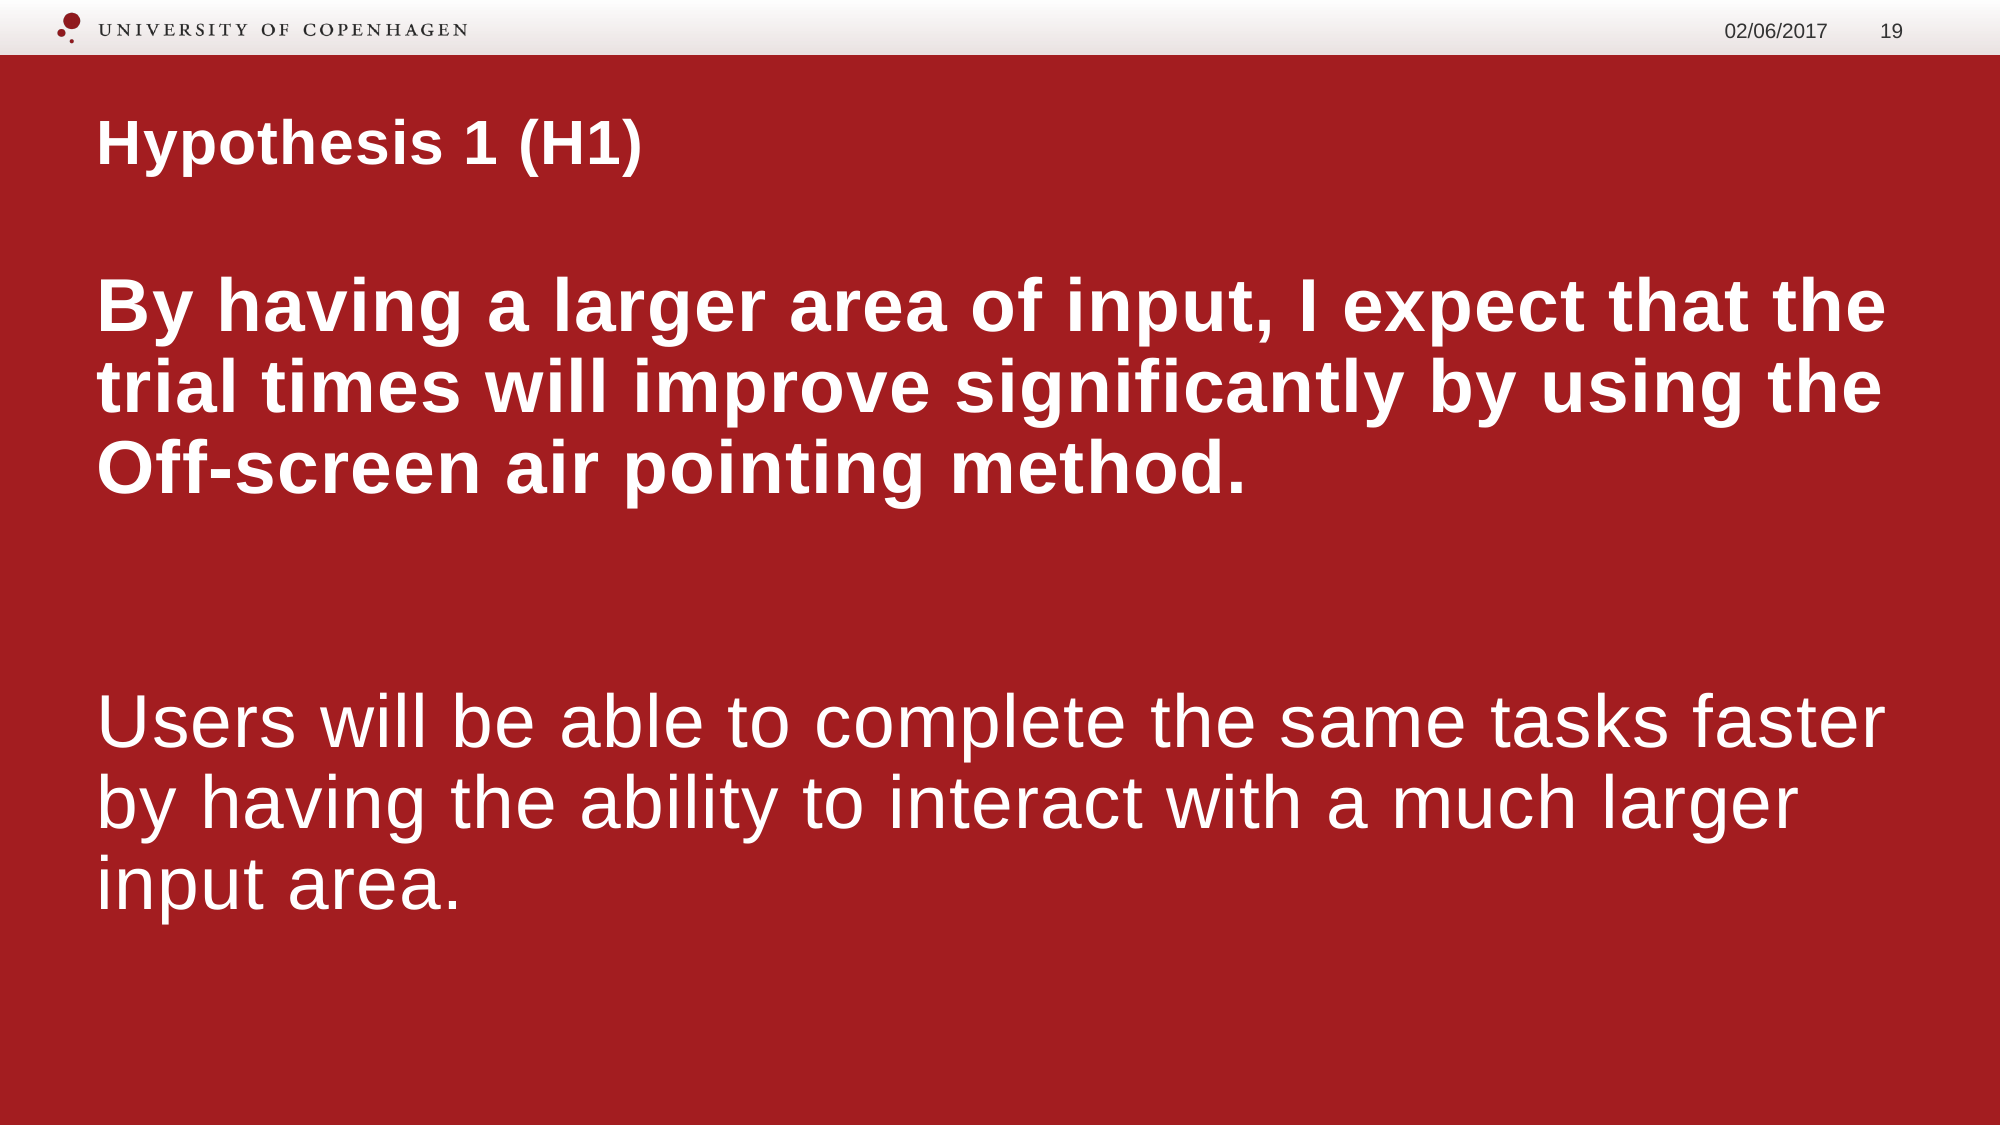

02/06/2017
19
# Hypothesis 1 (H1)
By having a larger area of input, I expect that the trial times will improve significantly by using the Off-screen air pointing method.

Users will be able to complete the same tasks faster by having the ability to interact with a much larger input area.